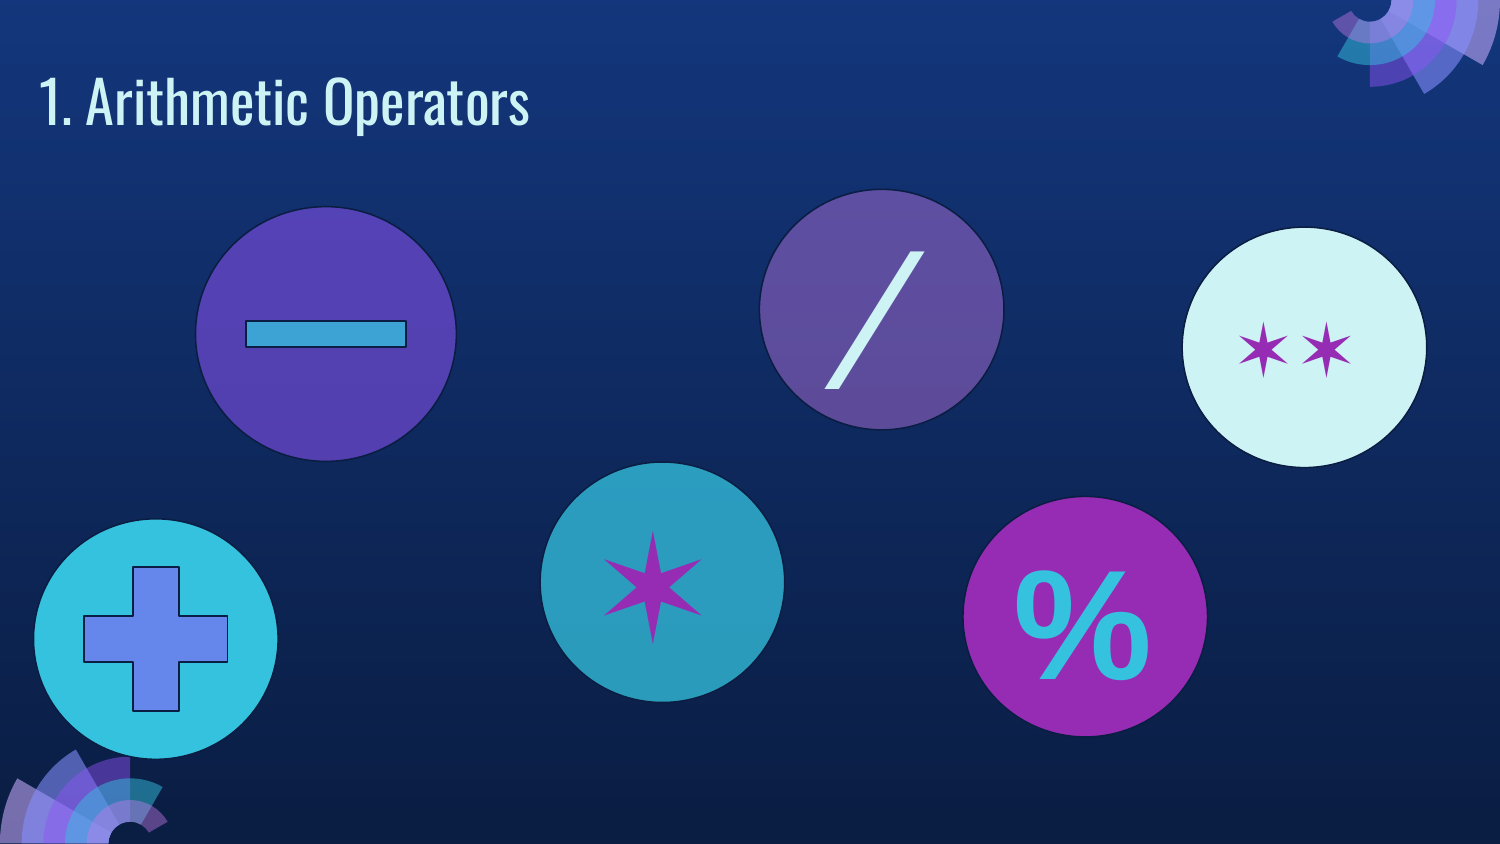

# 1. Arithmetic Operators
 ∕

✶✶
✶
%